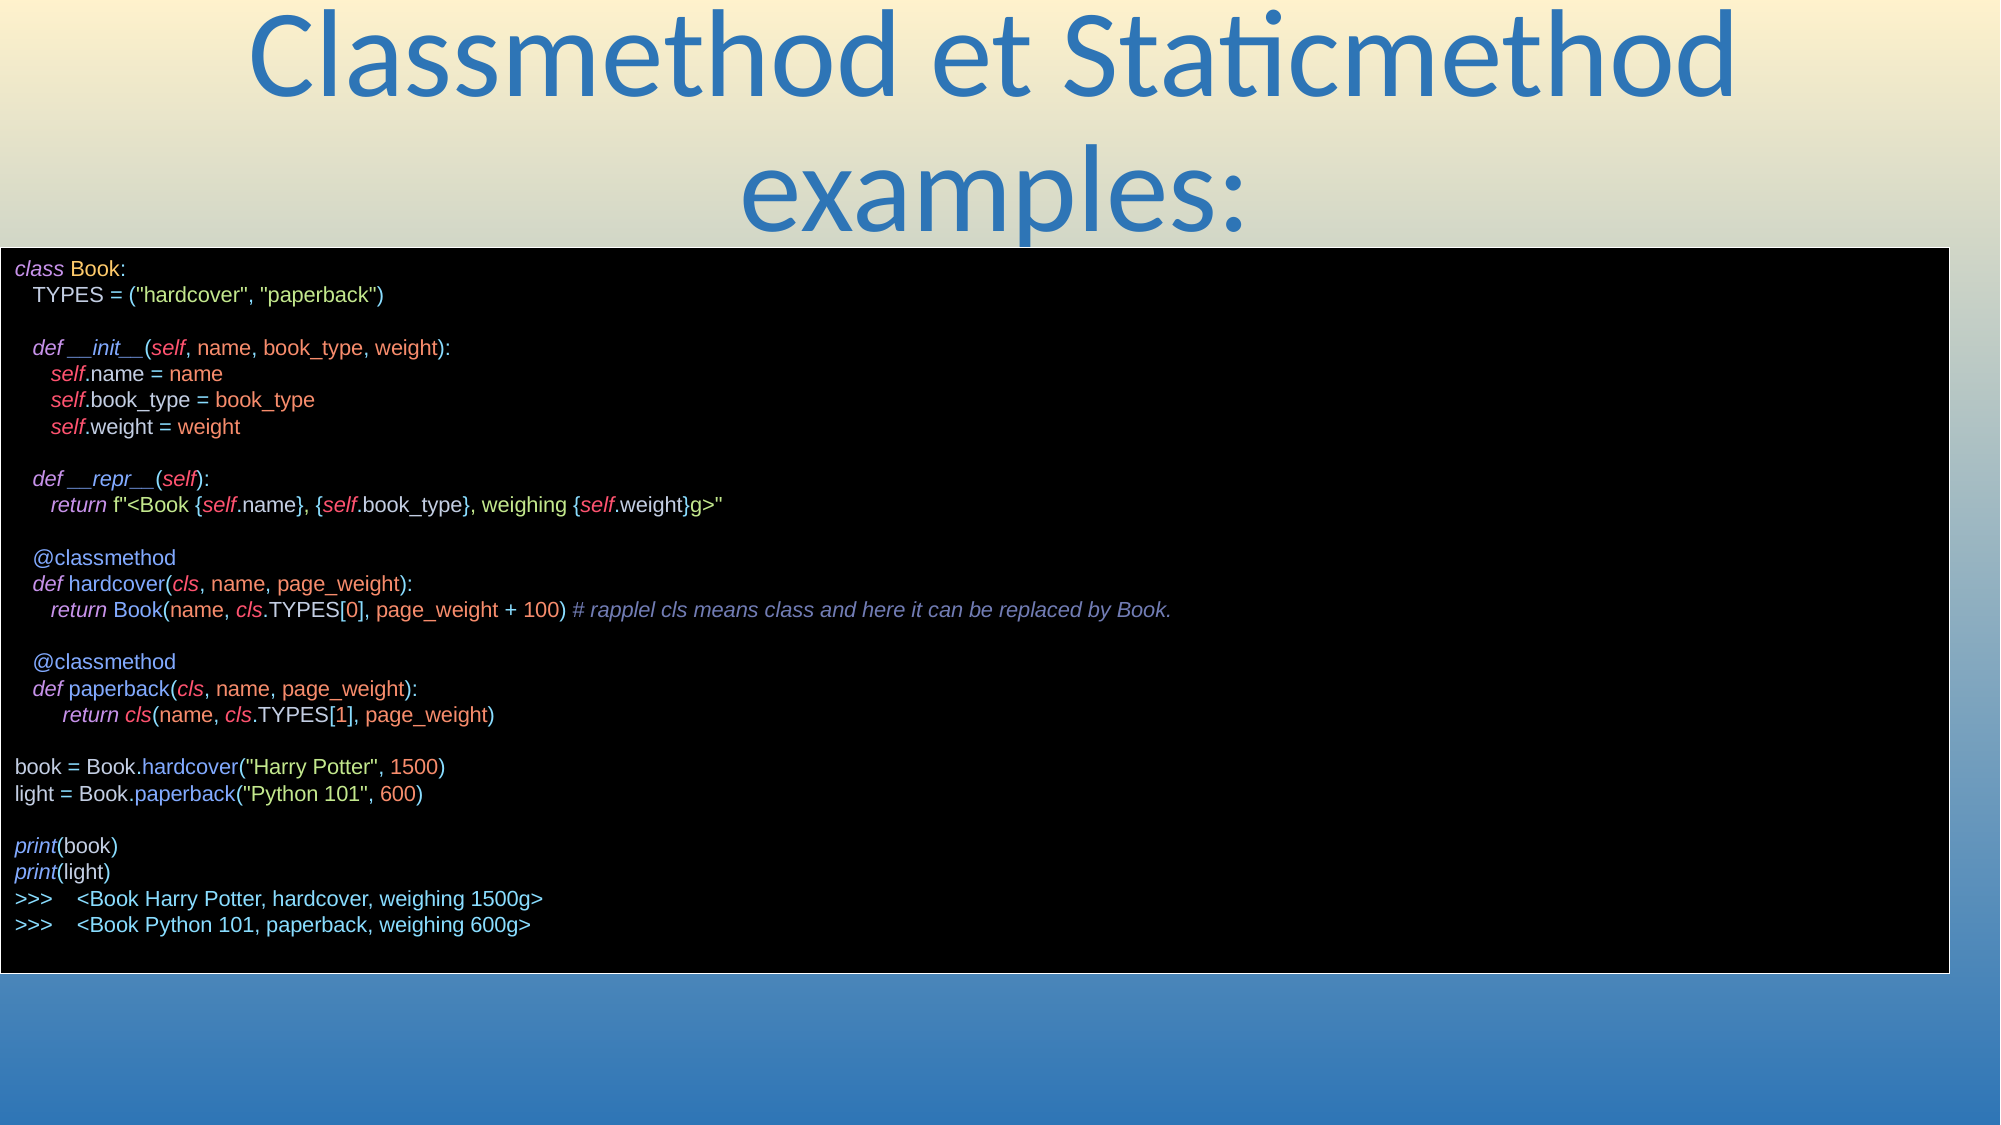

# Classmethod et Staticmethod examples:
class Book:
   TYPES = ("hardcover", "paperback")
   def __init__(self, name, book_type, weight):
      self.name = name
      self.book_type = book_type
      self.weight = weight
   def __repr__(self):
      return f"<Book {self.name}, {self.book_type}, weighing {self.weight}g>"
   @classmethod
   def hardcover(cls, name, page_weight):
      return Book(name, cls.TYPES[0], page_weight + 100) # rapplel cls means class and here it can be replaced by Book.
   @classmethod
   def paperback(cls, name, page_weight):
        return cls(name, cls.TYPES[1], page_weight)
book = Book.hardcover("Harry Potter", 1500)
light = Book.paperback("Python 101", 600)
print(book)
print(light)
>>>    <Book Harry Potter, hardcover, weighing 1500g>
>>>    <Book Python 101, paperback, weighing 600g>

343